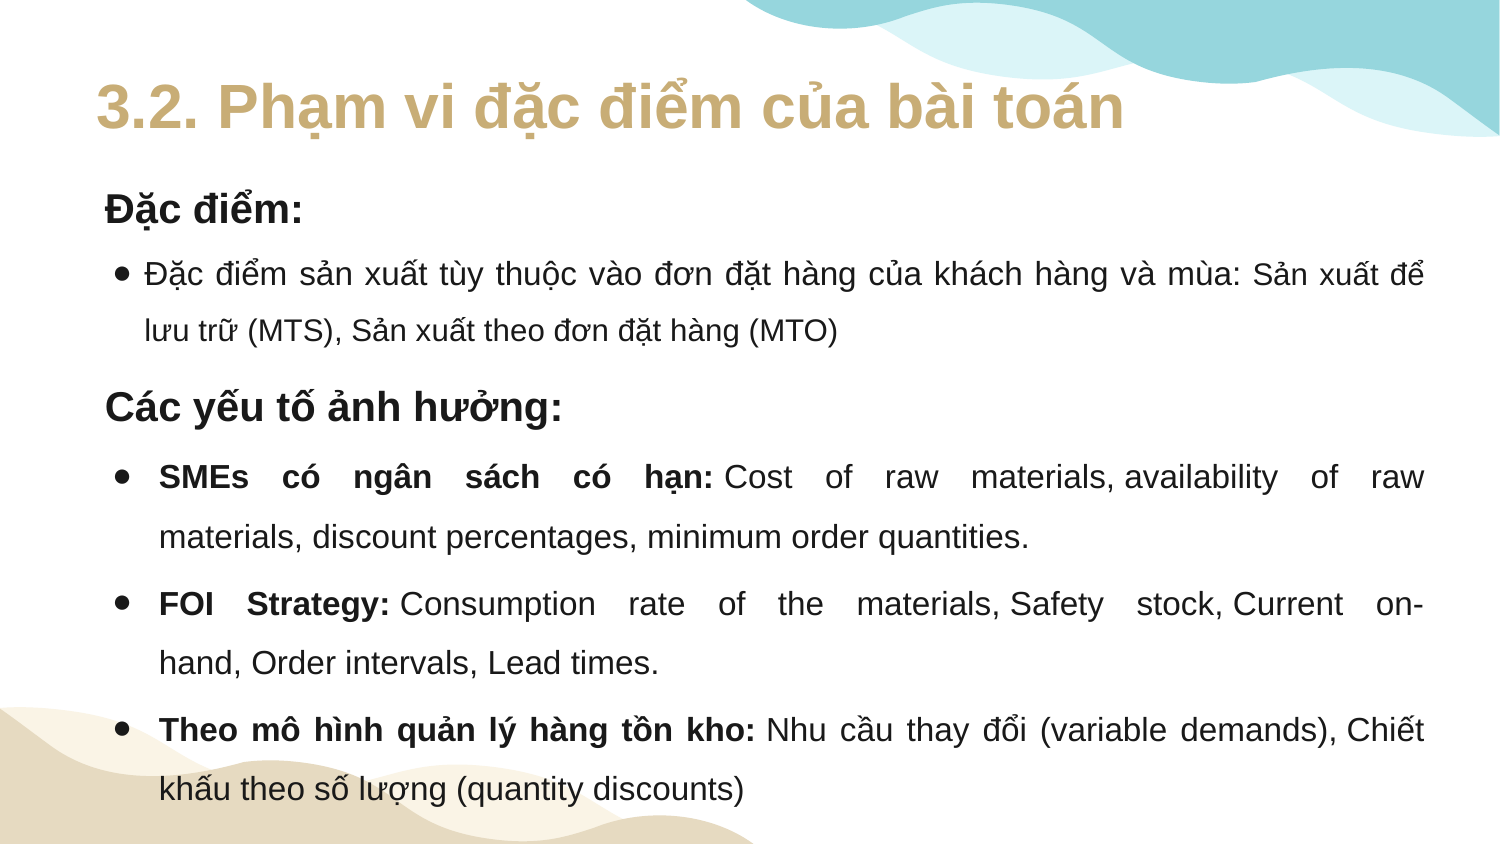

# 3.2. Phạm vi đặc điểm của bài toán
Đặc điểm:
Đặc điểm sản xuất tùy thuộc vào đơn đặt hàng của khách hàng và mùa: Sản xuất để lưu trữ (MTS), Sản xuất theo đơn đặt hàng (MTO)
Các yếu tố ảnh hưởng:
SMEs có ngân sách có hạn: Cost of raw materials, availability of raw materials, discount percentages, minimum order quantities.
FOI Strategy: Consumption rate of the materials, Safety stock, Current on-hand, Order intervals, Lead times.
Theo mô hình quản lý hàng tồn kho: Nhu cầu thay đổi (variable demands), Chiết khấu theo số lượng (quantity discounts)